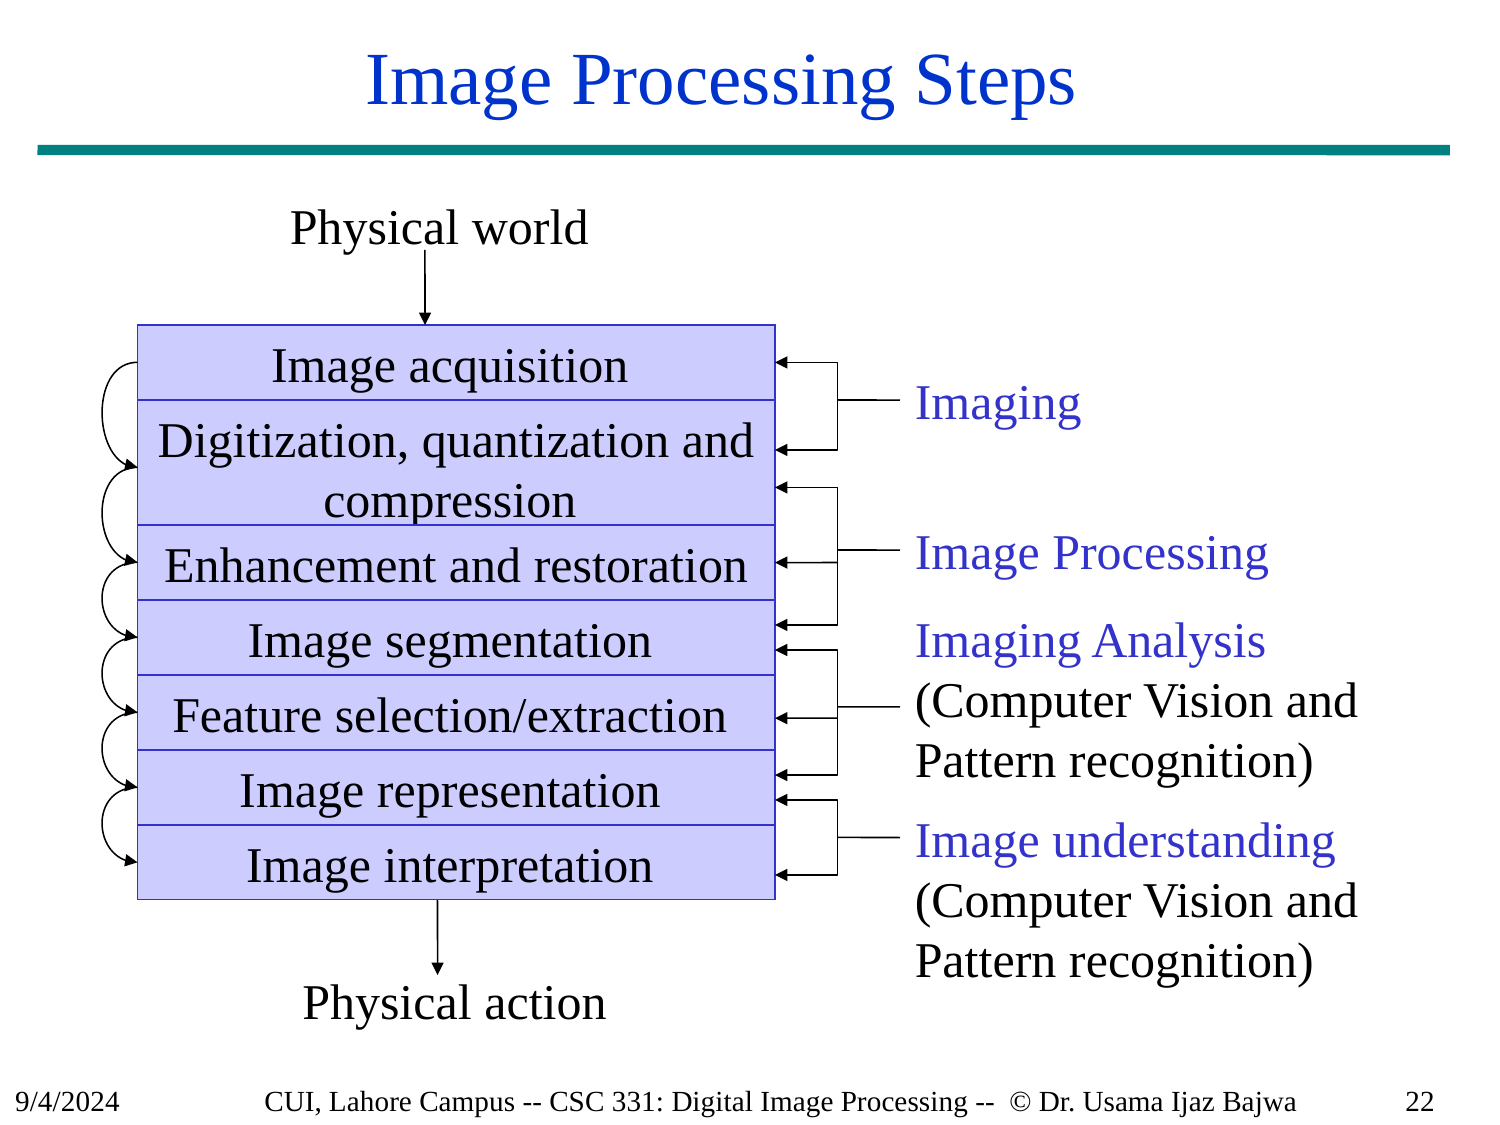

# Image Processing Steps
Physical world

Image acquisition

Imaging
Digitization, quantization and compression

Image Processing
Enhancement and restoration

Image segmentation
Imaging Analysis (Computer Vision and Pattern recognition)

Feature selection/extraction
Image representation

Image understanding (Computer Vision and Pattern recognition)
Image interpretation

Physical action
9/4/2024
CUI, Lahore Campus -- CSC 331: Digital Image Processing --  © Dr. Usama Ijaz Bajwa
22